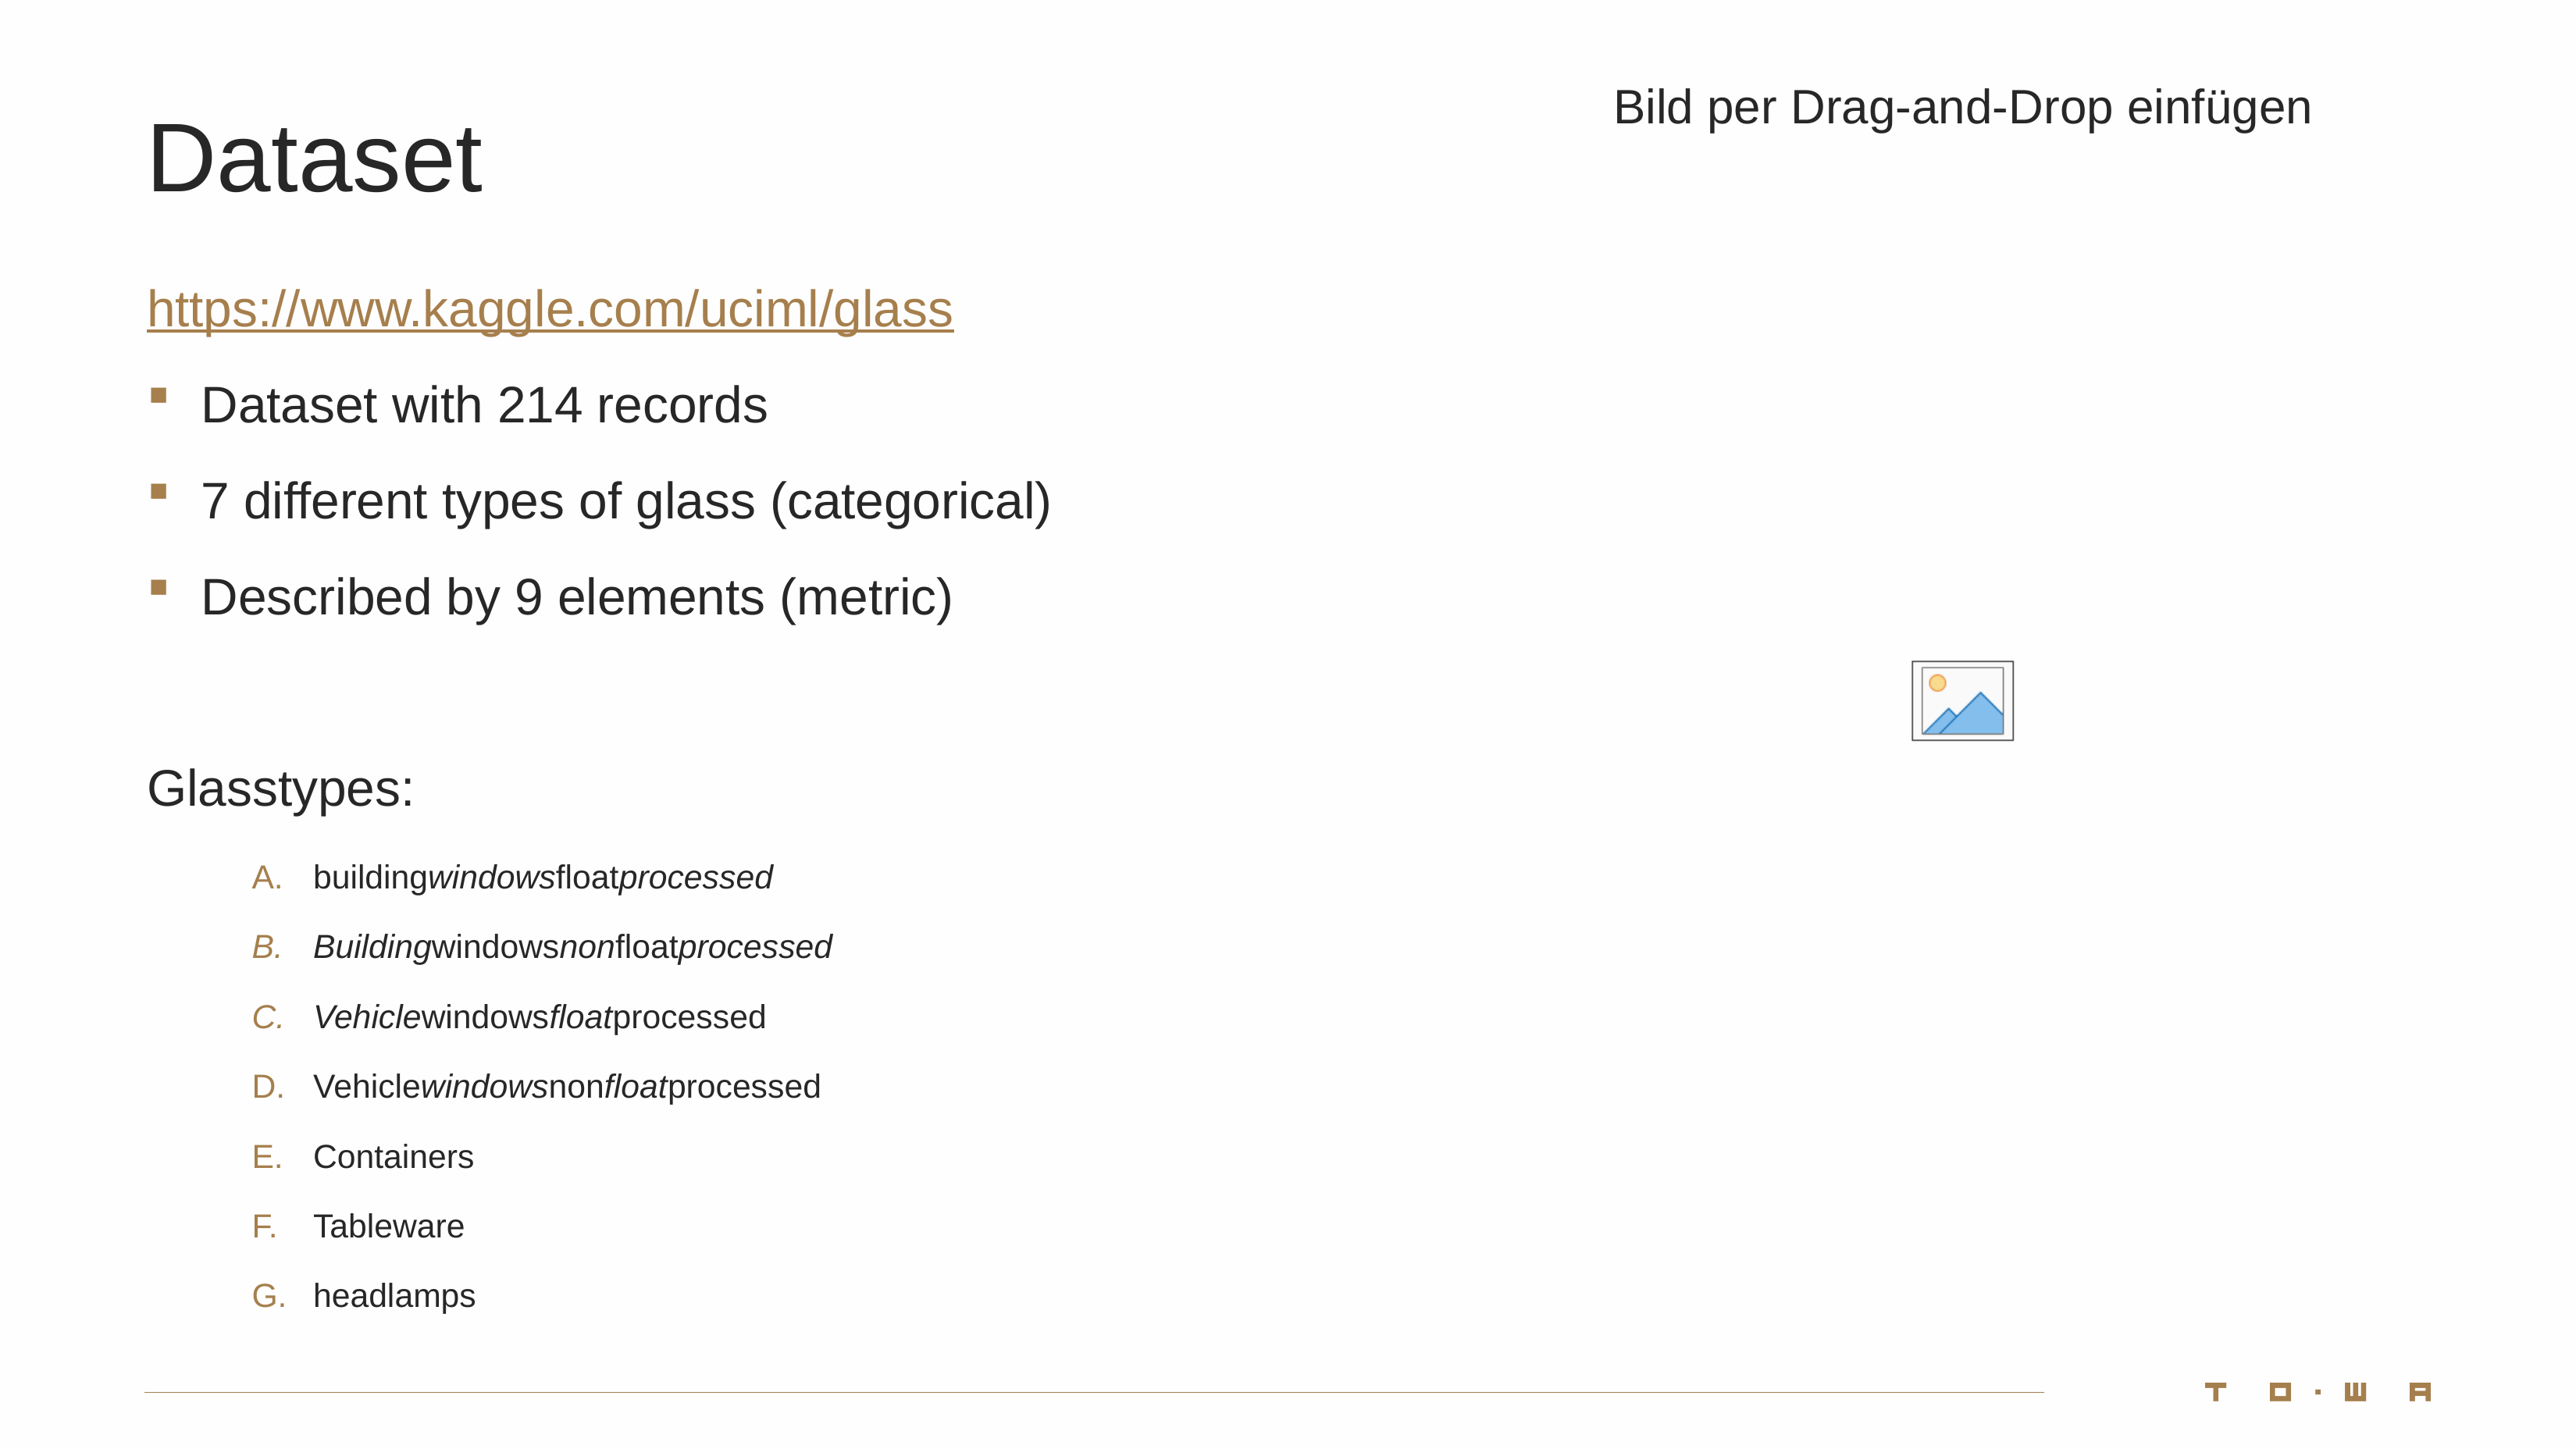

# Dataset

https://www.kaggle.com/uciml/glass
Dataset with 214 records
7 different types of glass (categorical)
Described by 9 elements (metric)

Glasstypes:
buildingwindowsfloatprocessed
Buildingwindowsnonfloatprocessed
Vehiclewindowsfloatprocessed
Vehiclewindowsnonfloatprocessed
Containers
Tableware
headlamps